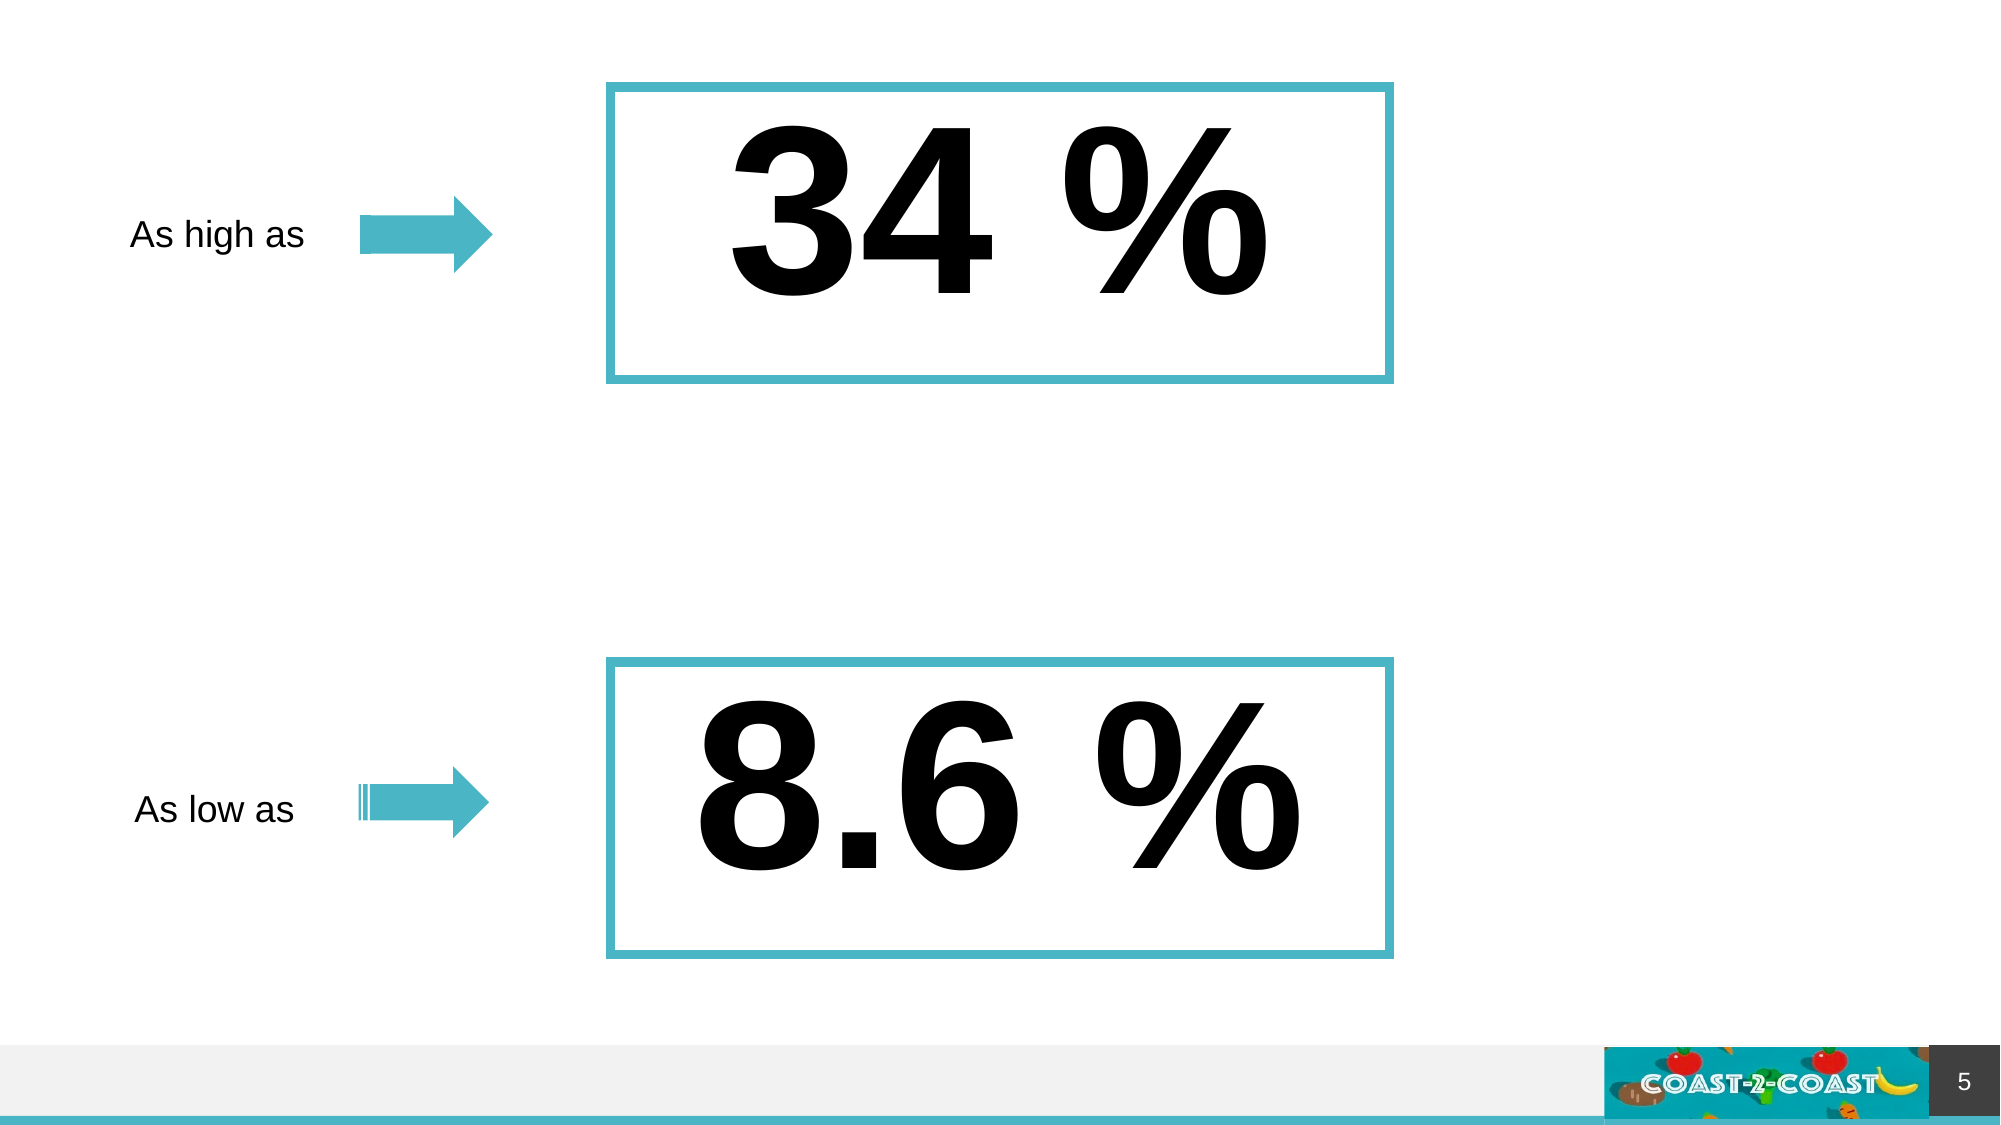

34 %

As high as
8.6 %

As low as
5